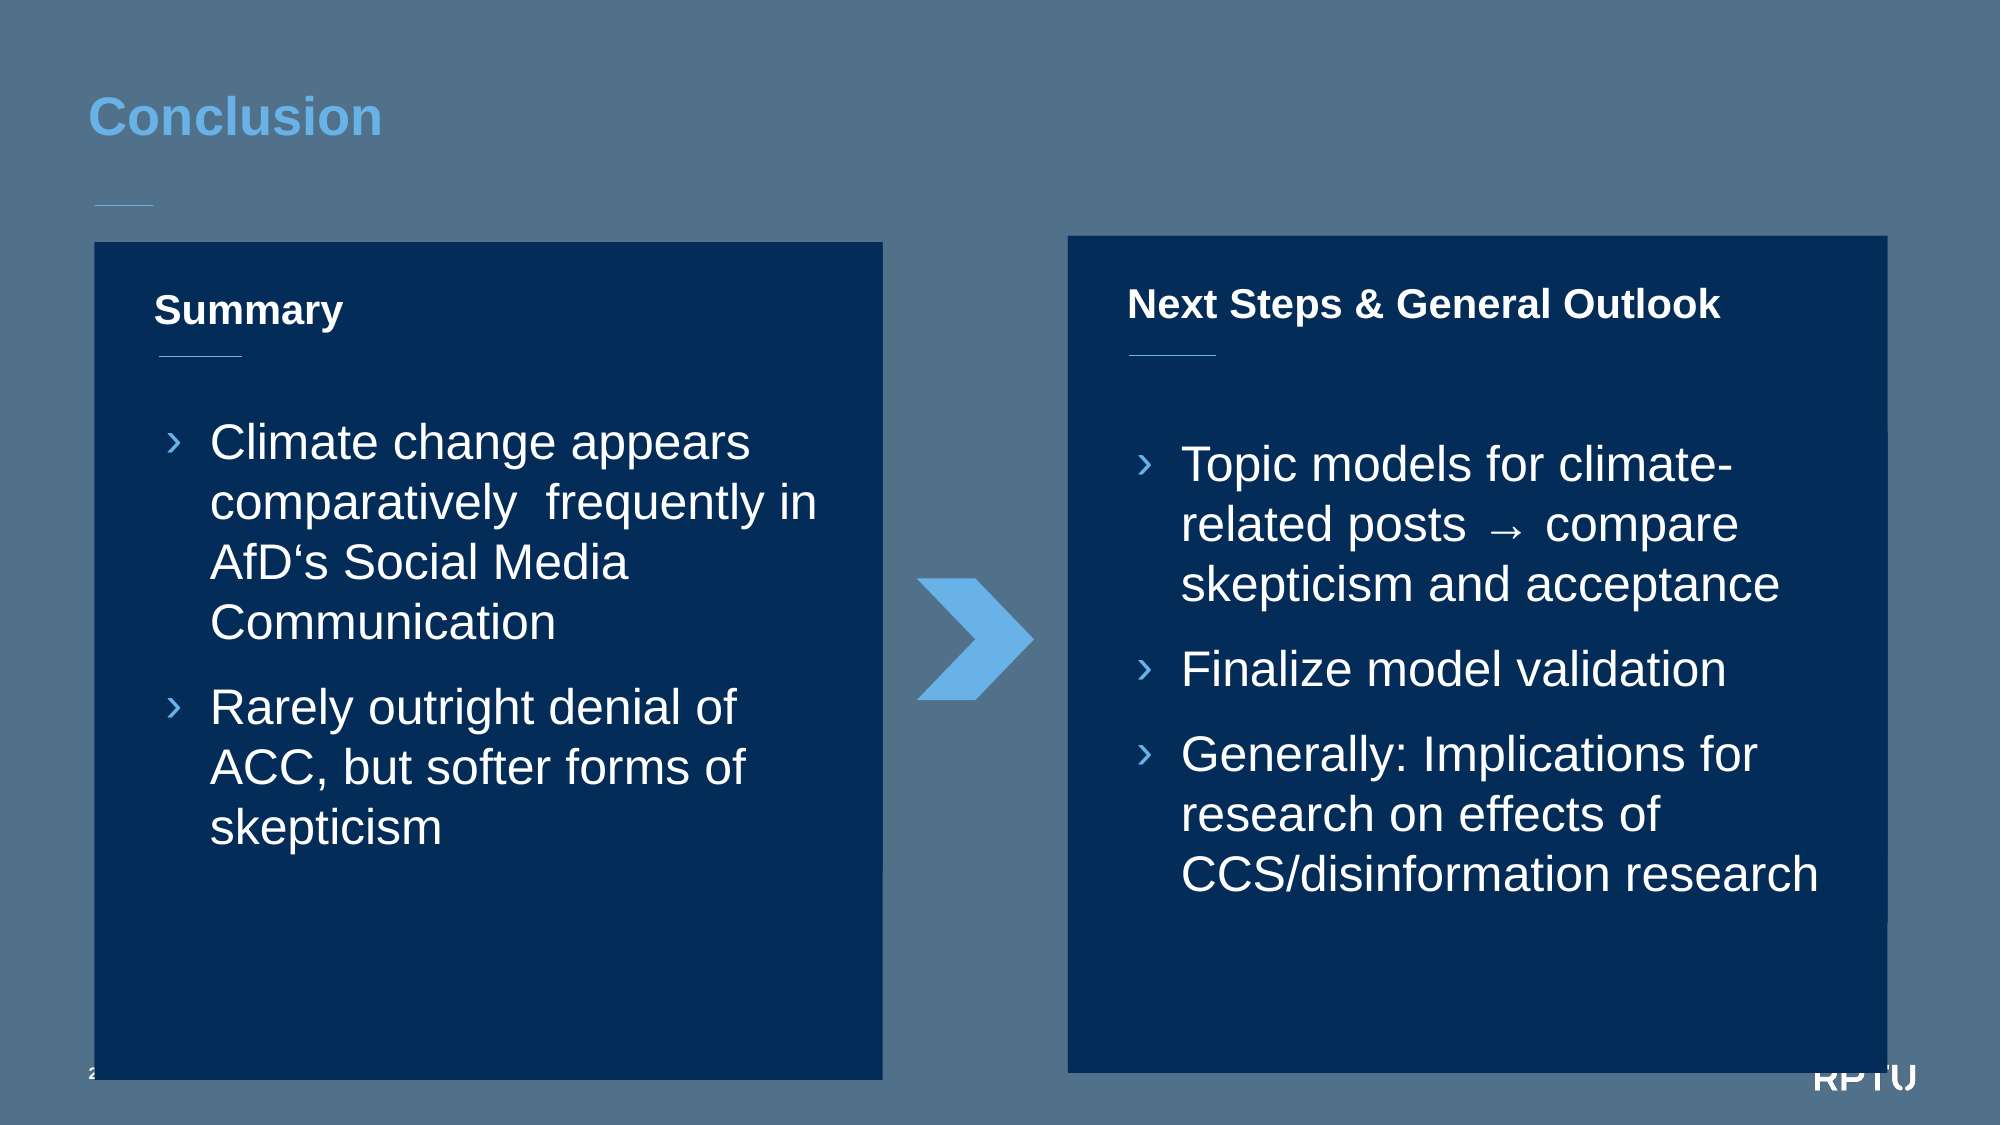

# Conclusion

Next Steps & General Outlook
Topic models for climate-related posts → compare skepticism and acceptance
Finalize model validation
Generally: Implications for research on effects of CCS/disinformation research

Summary
Climate change appears comparatively  frequently in AfD‘s Social Media Communication
Rarely outright denial of ACC, but softer forms of skepticism

26
26